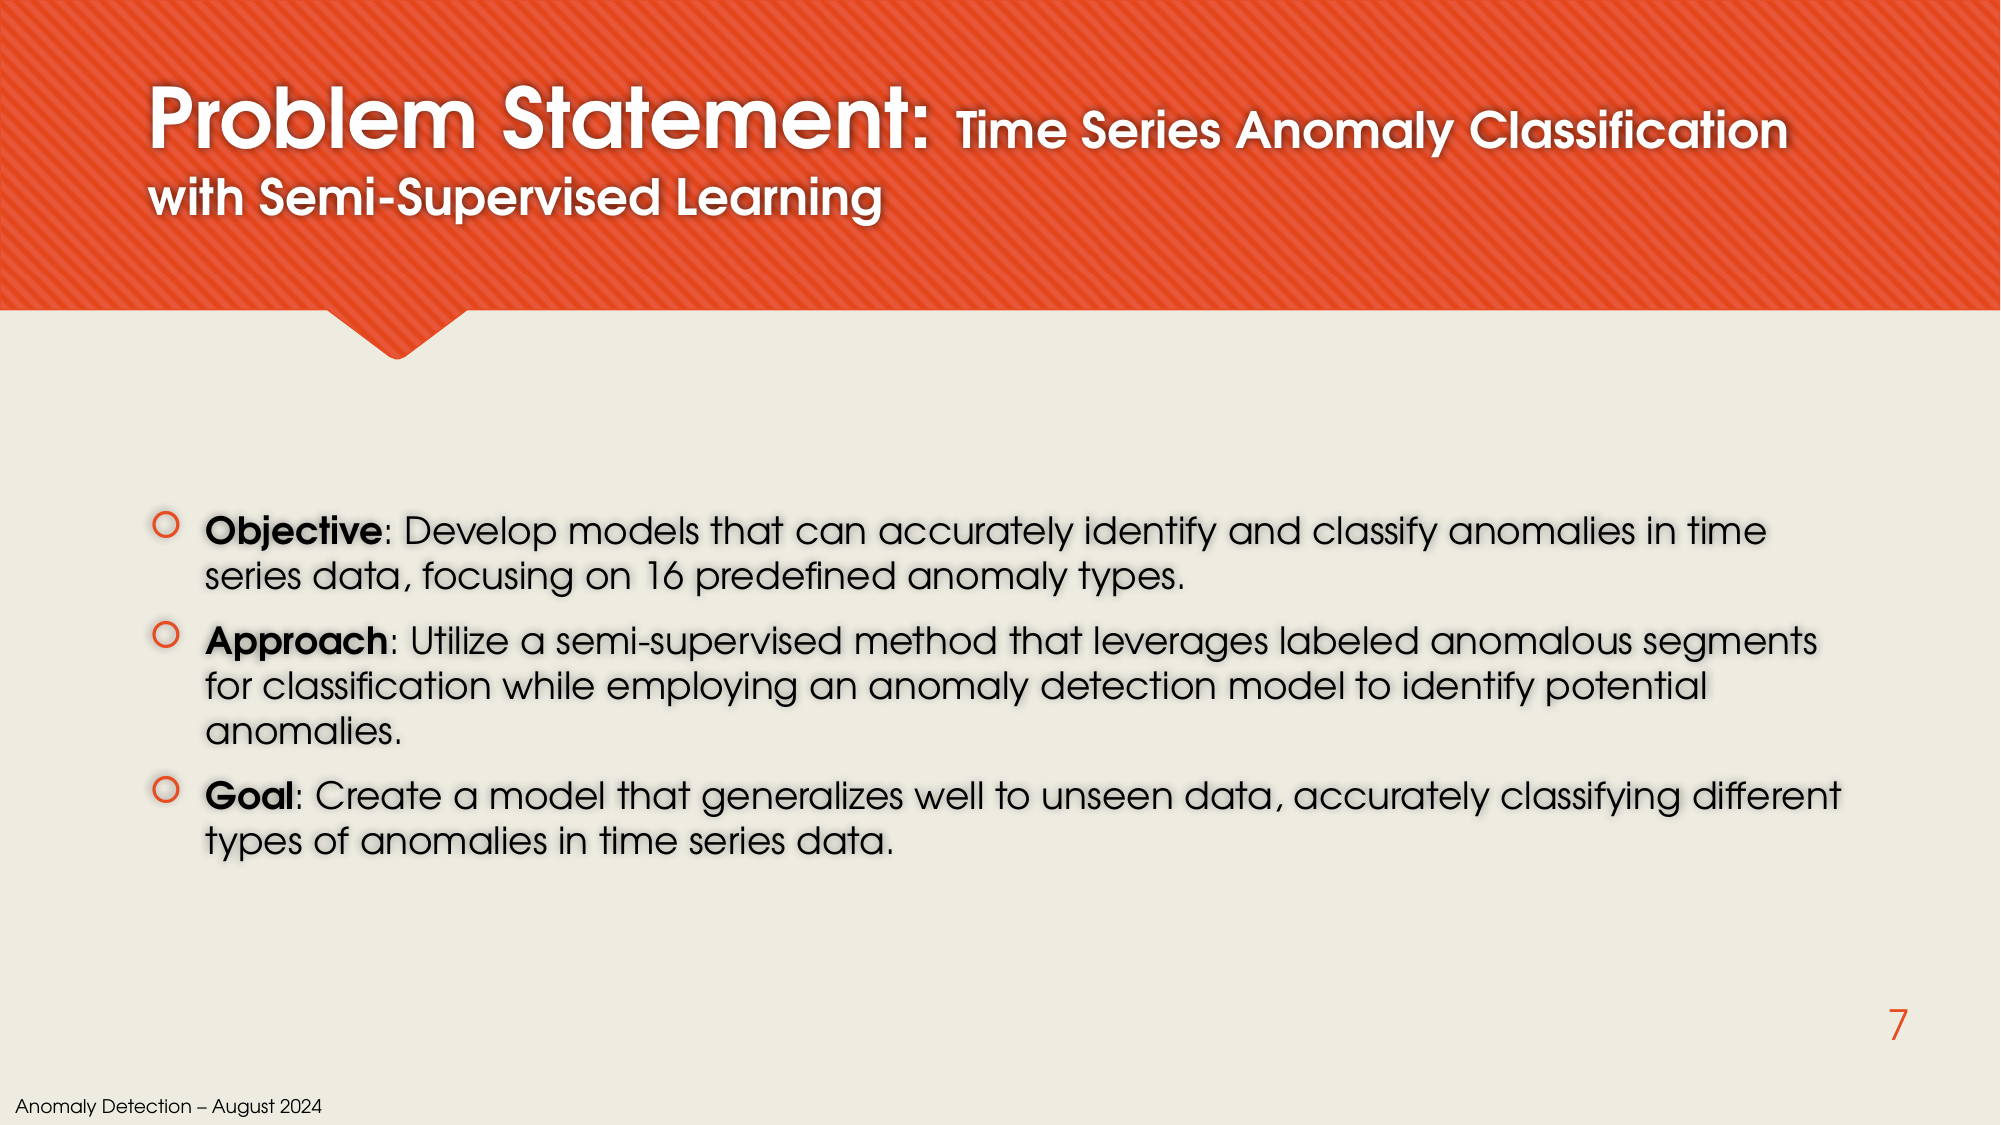

# Problem Statement: Time Series Anomaly Classification with Semi-Supervised Learning
Objective: Develop models that can accurately identify and classify anomalies in time series data, focusing on 16 predefined anomaly types.
Approach: Utilize a semi-supervised method that leverages labeled anomalous segments for classification while employing an anomaly detection model to identify potential anomalies.
Goal: Create a model that generalizes well to unseen data, accurately classifying different types of anomalies in time series data.
7
Anomaly Detection – August 2024